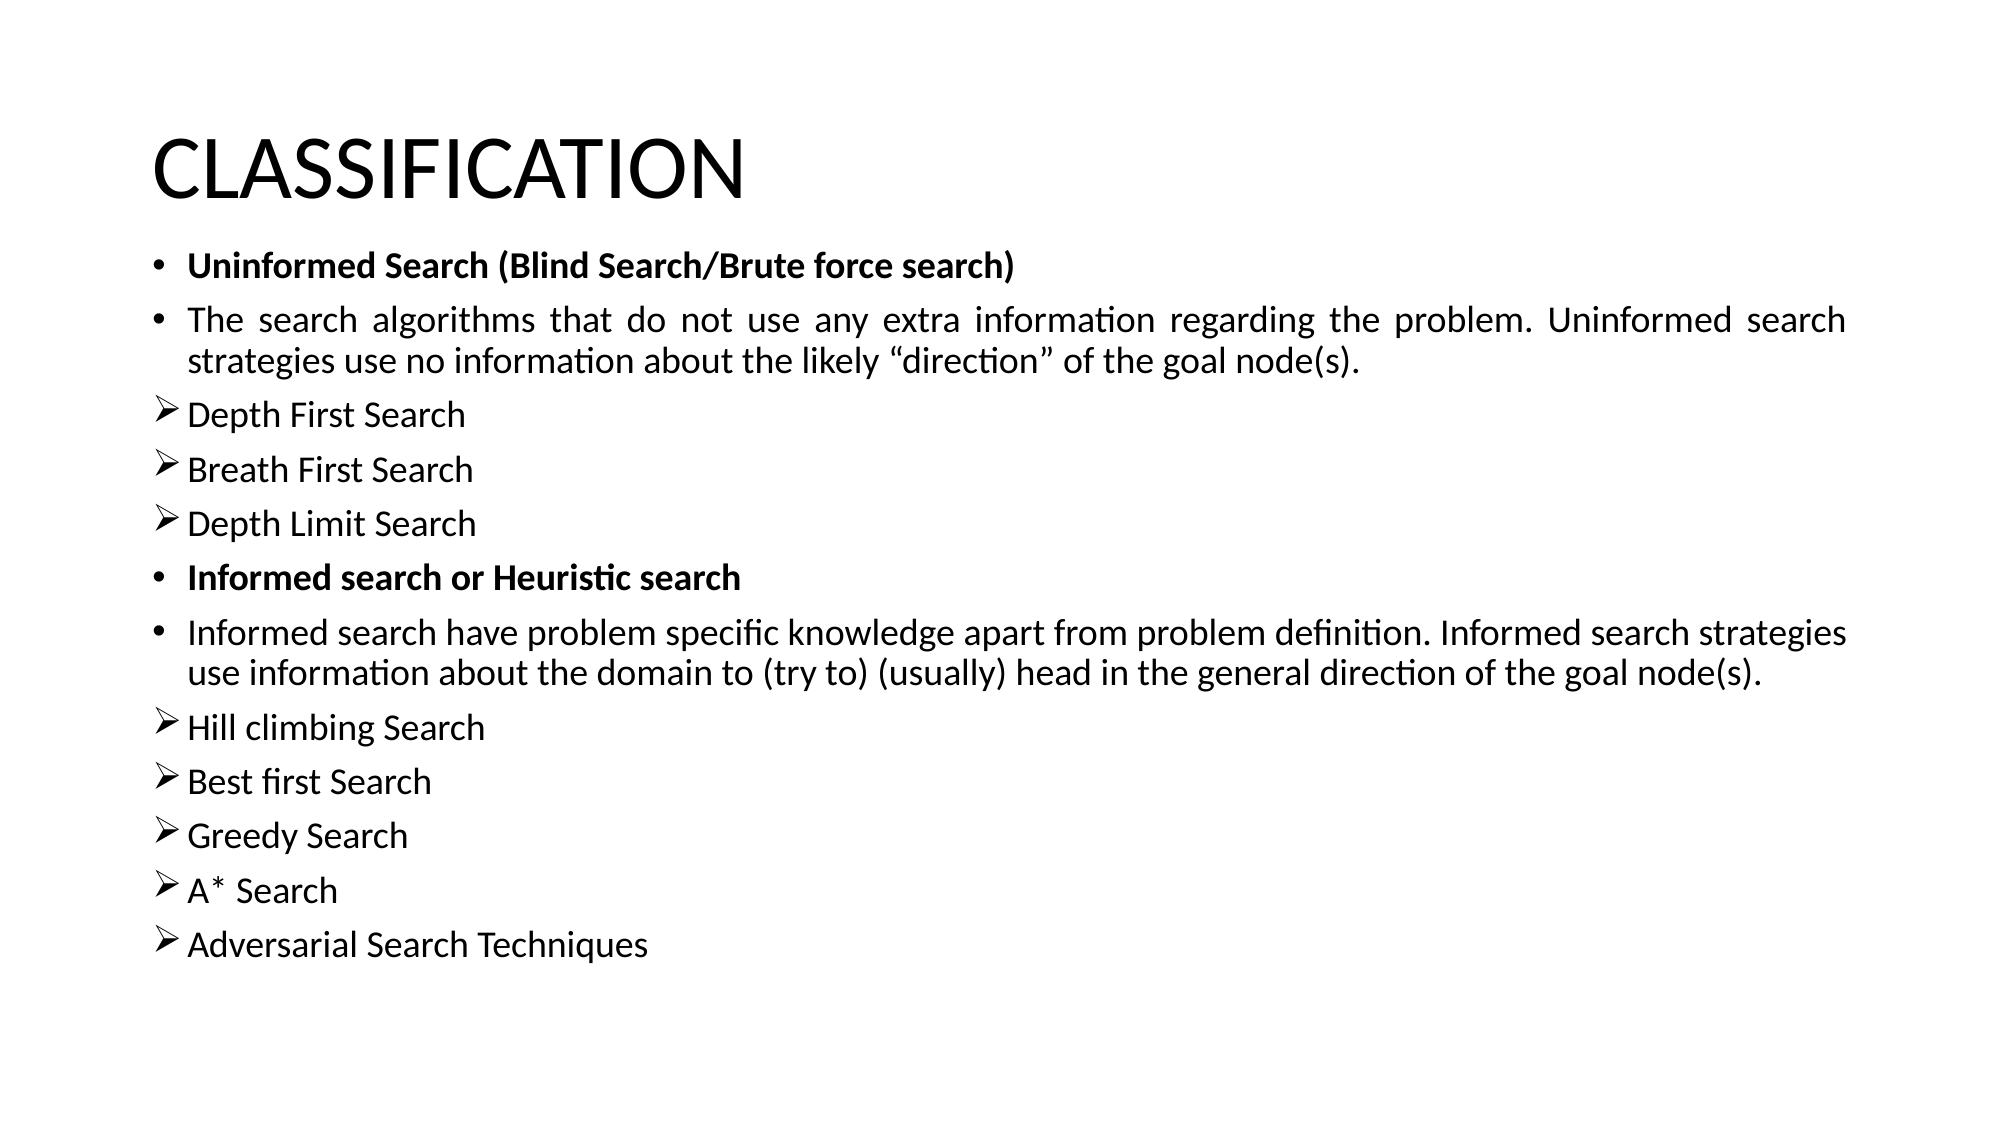

# CLASSIFICATION
Uninformed Search (Blind Search/Brute force search)
The search algorithms that do not use any extra information regarding the problem. Uninformed search strategies use no information about the likely “direction” of the goal node(s).
Depth First Search
Breath First Search
Depth Limit Search
Informed search or Heuristic search
Informed search have problem specific knowledge apart from problem definition. Informed search strategies use information about the domain to (try to) (usually) head in the general direction of the goal node(s).
Hill climbing Search
Best first Search
Greedy Search
A* Search
Adversarial Search Techniques